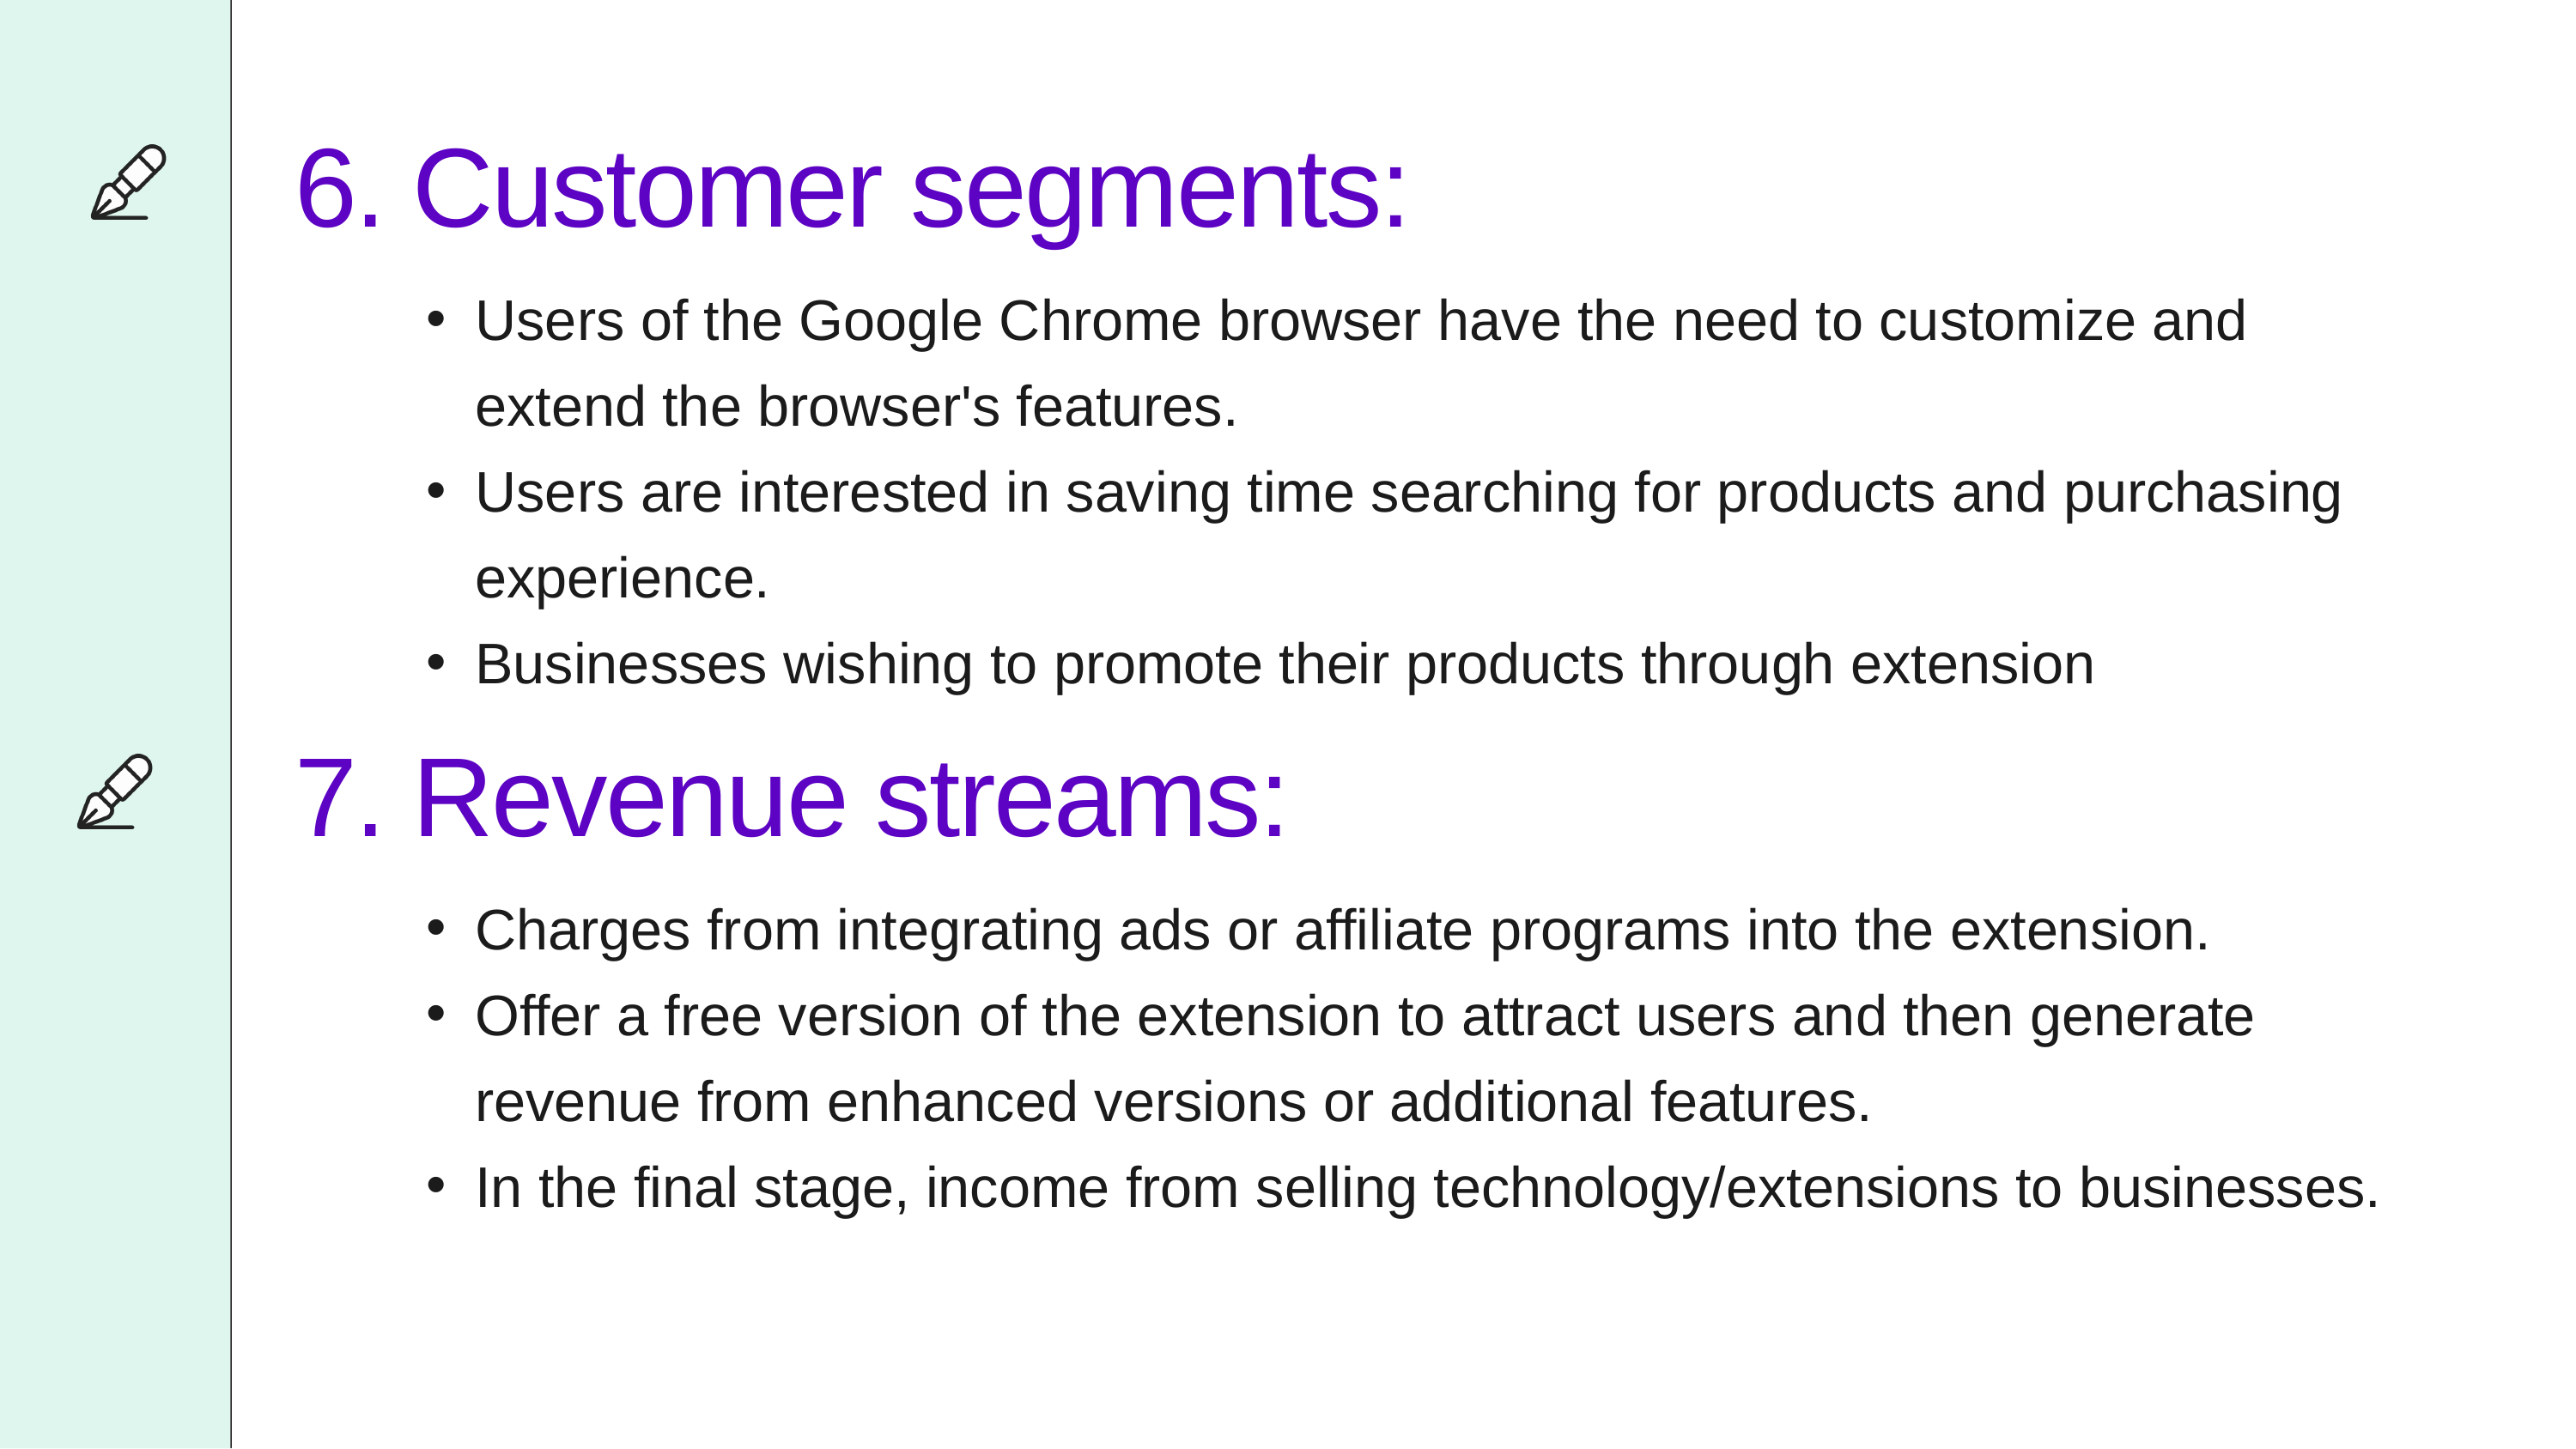

6. Customer segments:

Users of the Google Chrome browser have the need to customize and extend the browser's features.
Users are interested in saving time searching for products and purchasing experience.
Businesses wishing to promote their products through extension

7. Revenue streams:

Charges from integrating ads or affiliate programs into the extension.
Offer a free version of the extension to attract users and then generate revenue from enhanced versions or additional features.
In the final stage, income from selling technology/extensions to businesses.